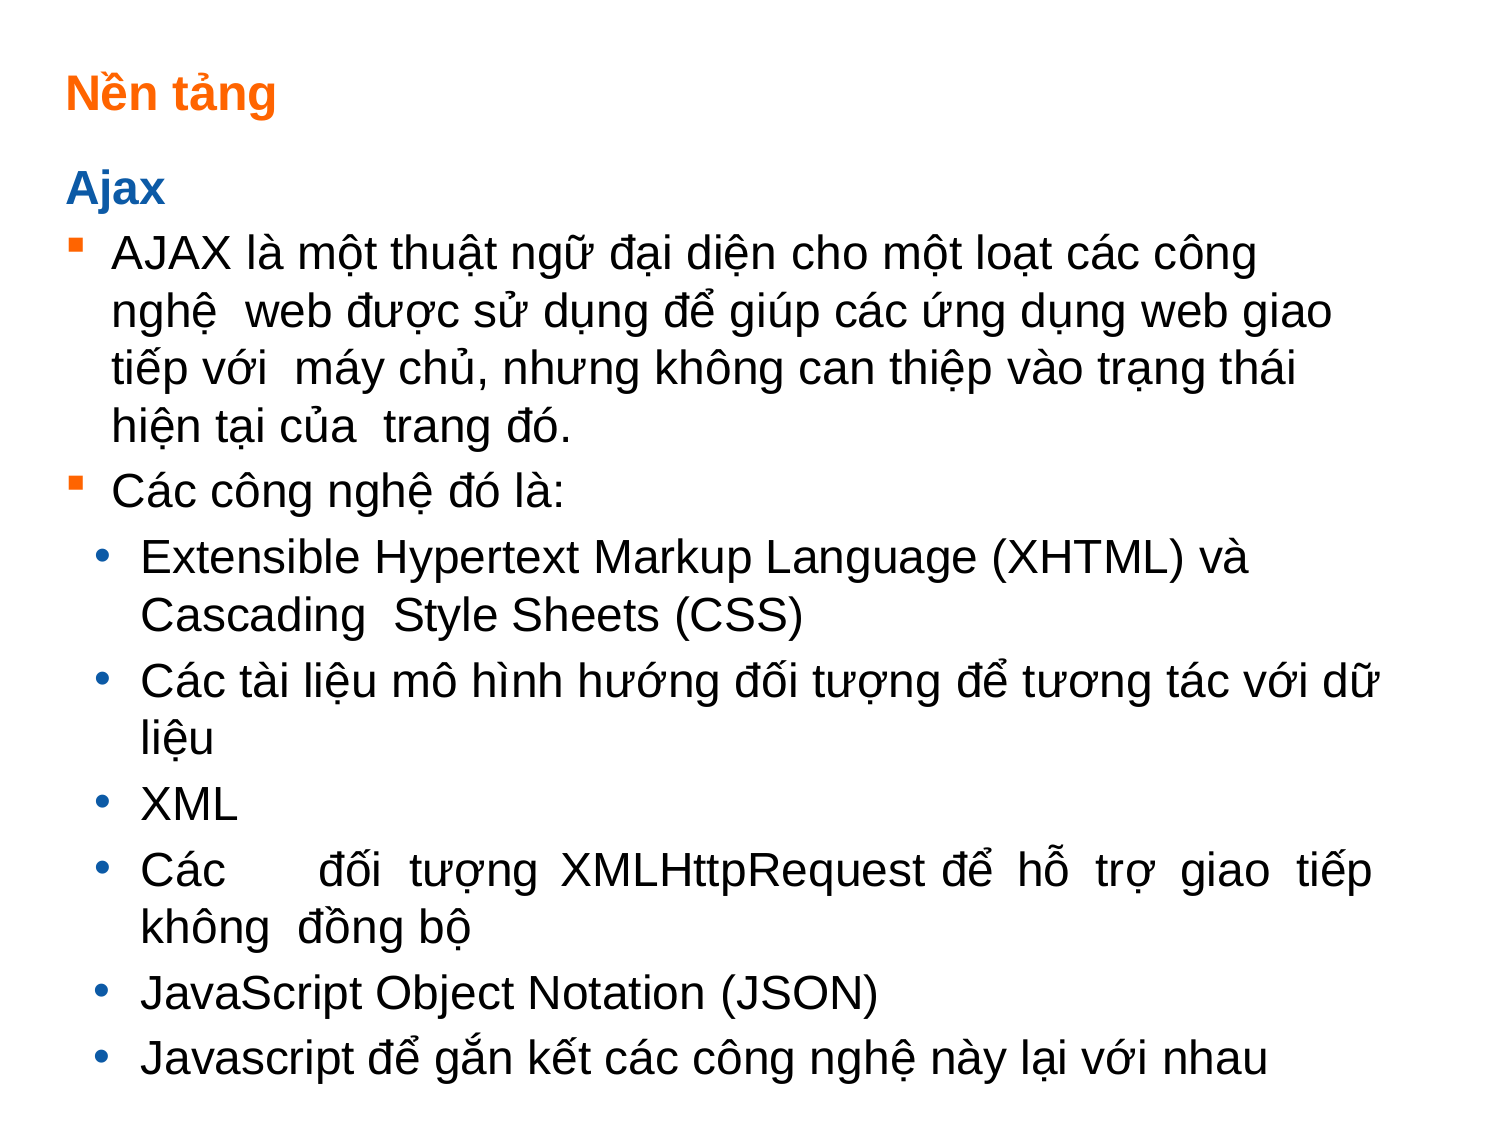

# Nền tảng
Ajax
AJAX là một thuật ngữ đại diện cho một loạt các công nghệ  web được sử dụng để giúp các ứng dụng web giao tiếp với  máy chủ, nhưng không can thiệp vào trạng thái hiện tại của  trang đó.
Các công nghệ đó là:
Extensible Hypertext Markup Language (XHTML) và Cascading  Style Sheets (CSS)
Các tài liệu mô hình hướng đối tượng để tương tác với dữ liệu
XML
Các	đối	tượng	XMLHttpRequest	để	hỗ	trợ	giao	tiếp	không  đồng bộ
JavaScript Object Notation (JSON)
Javascript để gắn kết các công nghệ này lại với nhau